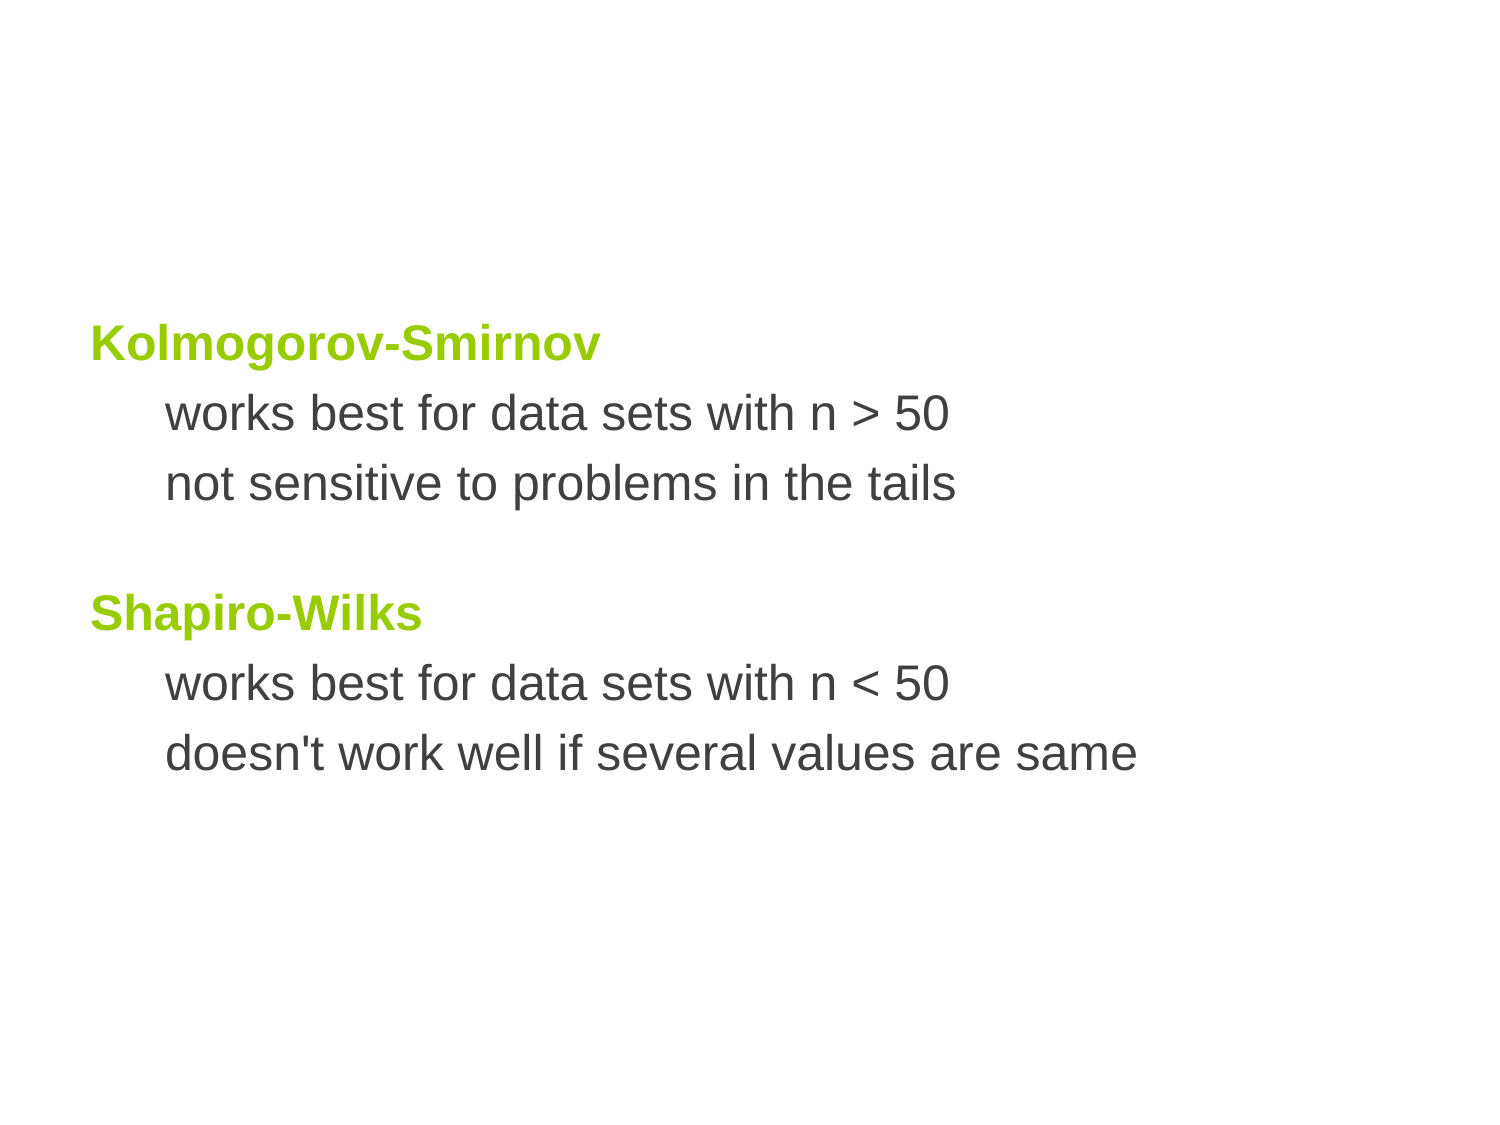

Kolmogorov-Smirnov
works best for data sets with n > 50
not sensitive to problems in the tails
Shapiro-Wilks
works best for data sets with n < 50
doesn't work well if several values are same